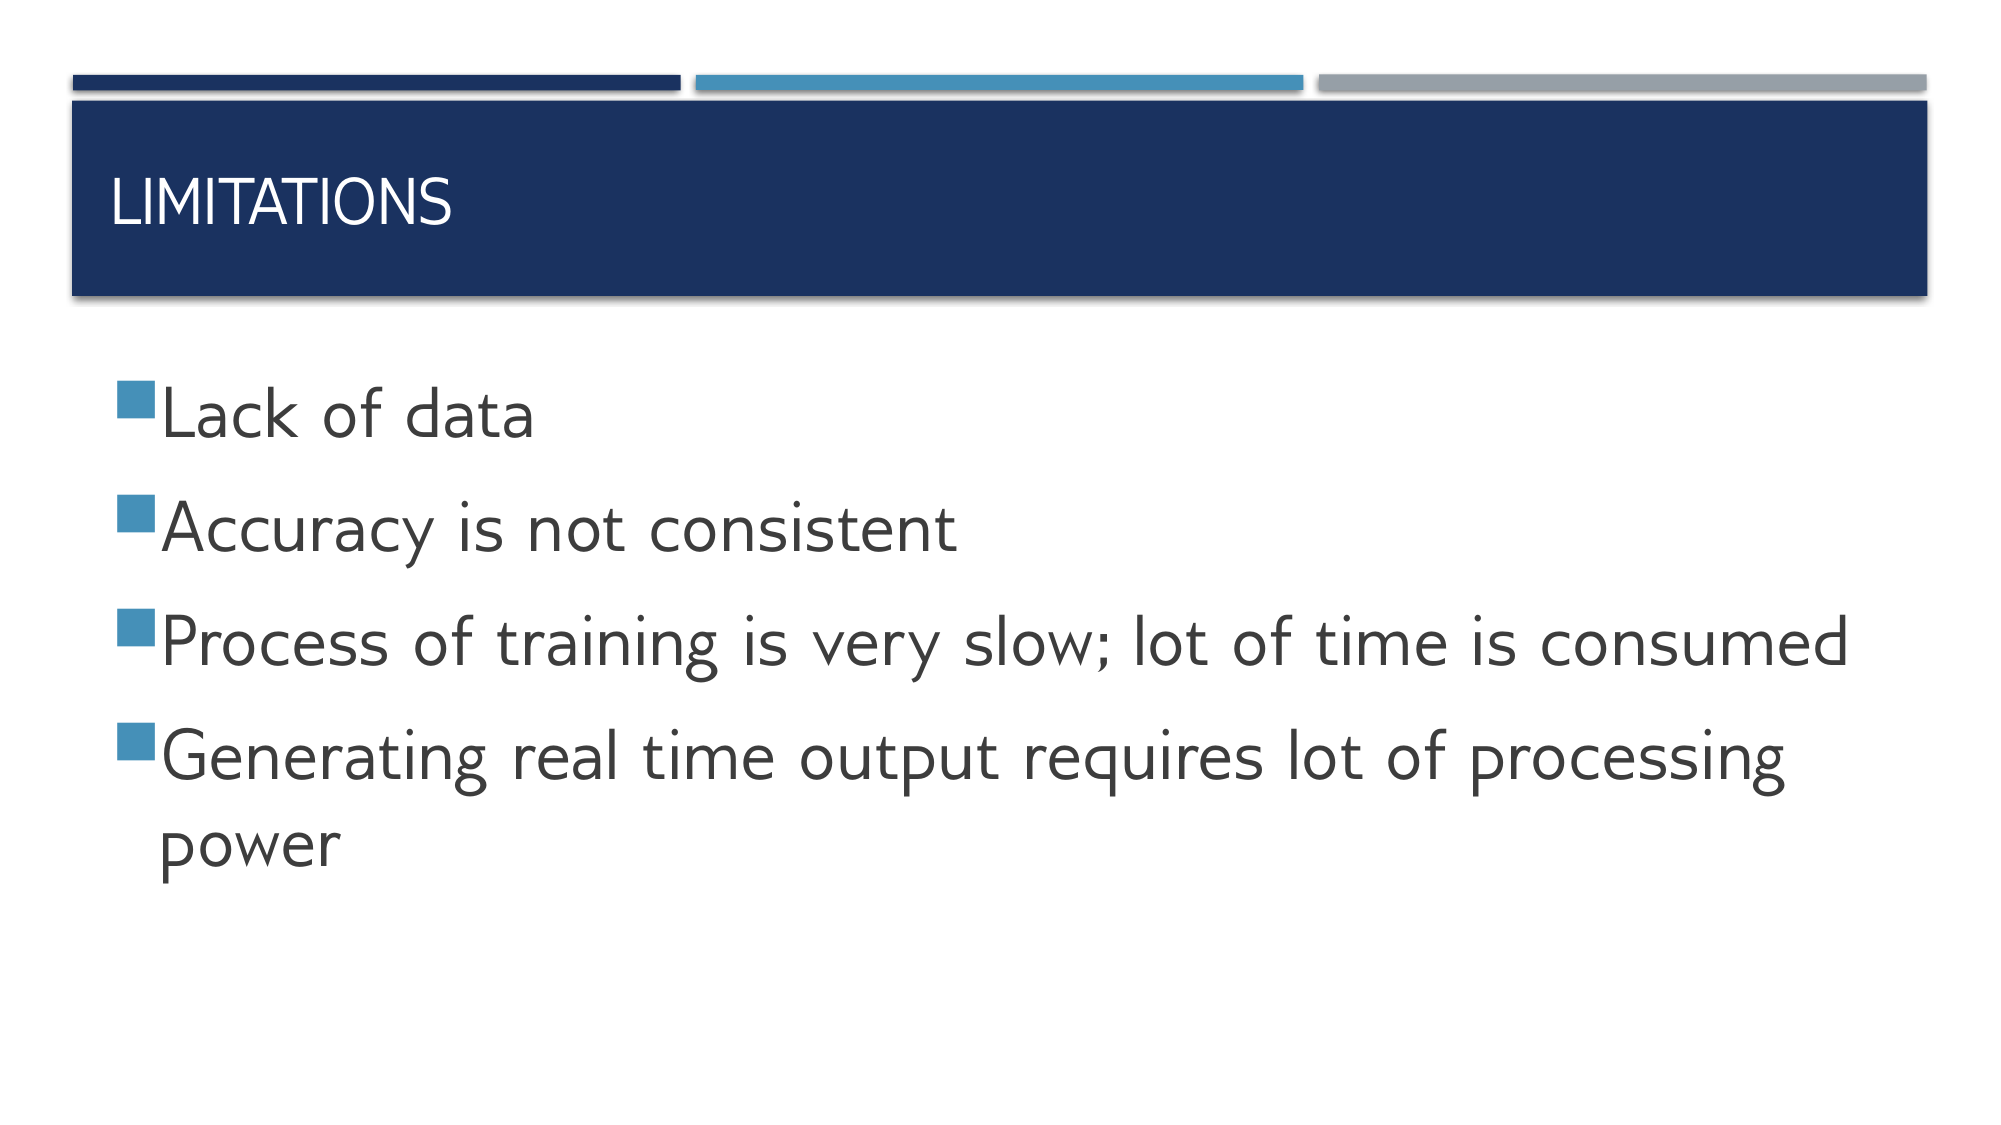

# Limitations
Lack of data
Accuracy is not consistent
Process of training is very slow; lot of time is consumed
Generating real time output requires lot of processing power